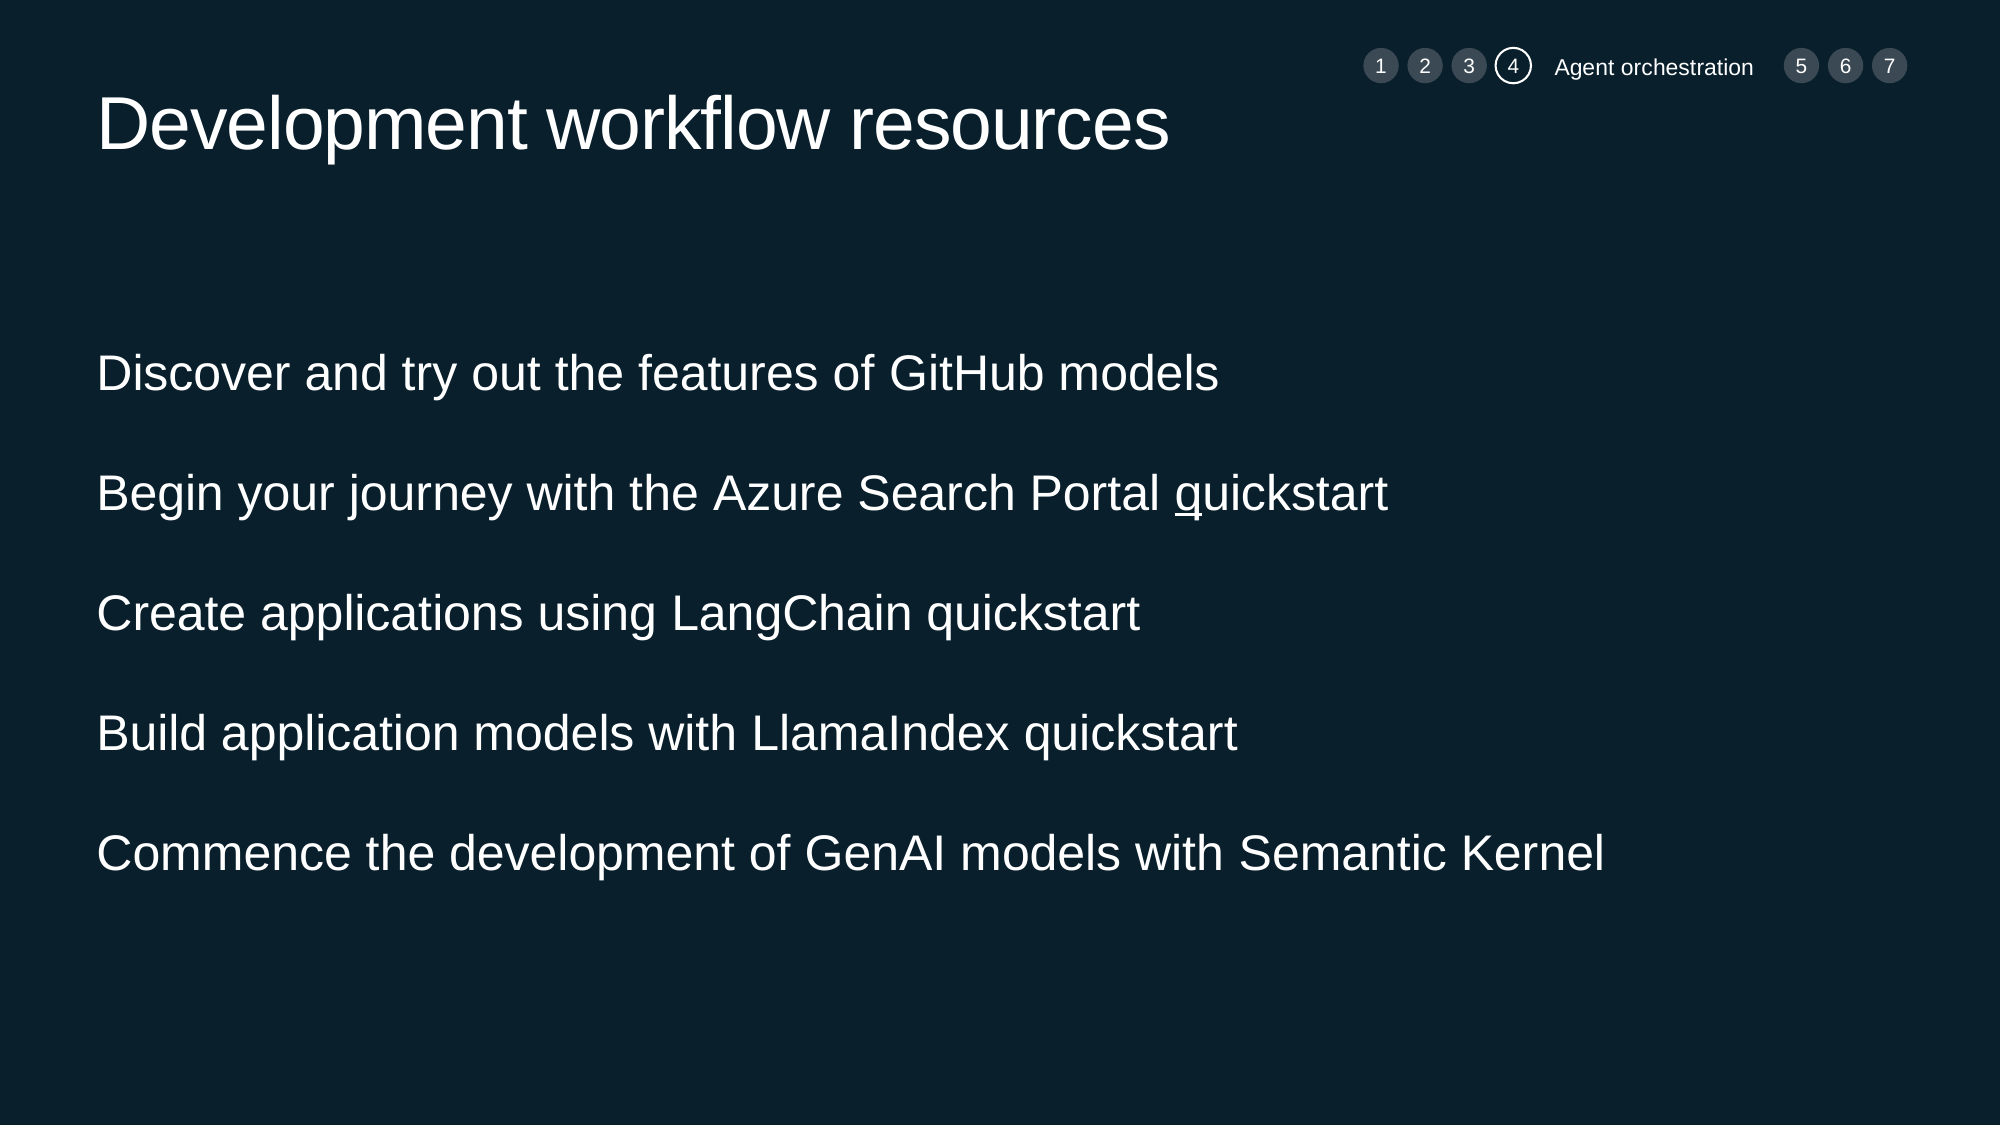

1
2
3
4
5
6
7
Agent orchestration
# Development workflow resources
Discover and try out the features of GitHub models
Begin your journey with the Azure Search Portal quickstart
Create applications using LangChain quickstart
Build application models with LlamaIndex quickstart
Commence the development of GenAI models with Semantic Kernel